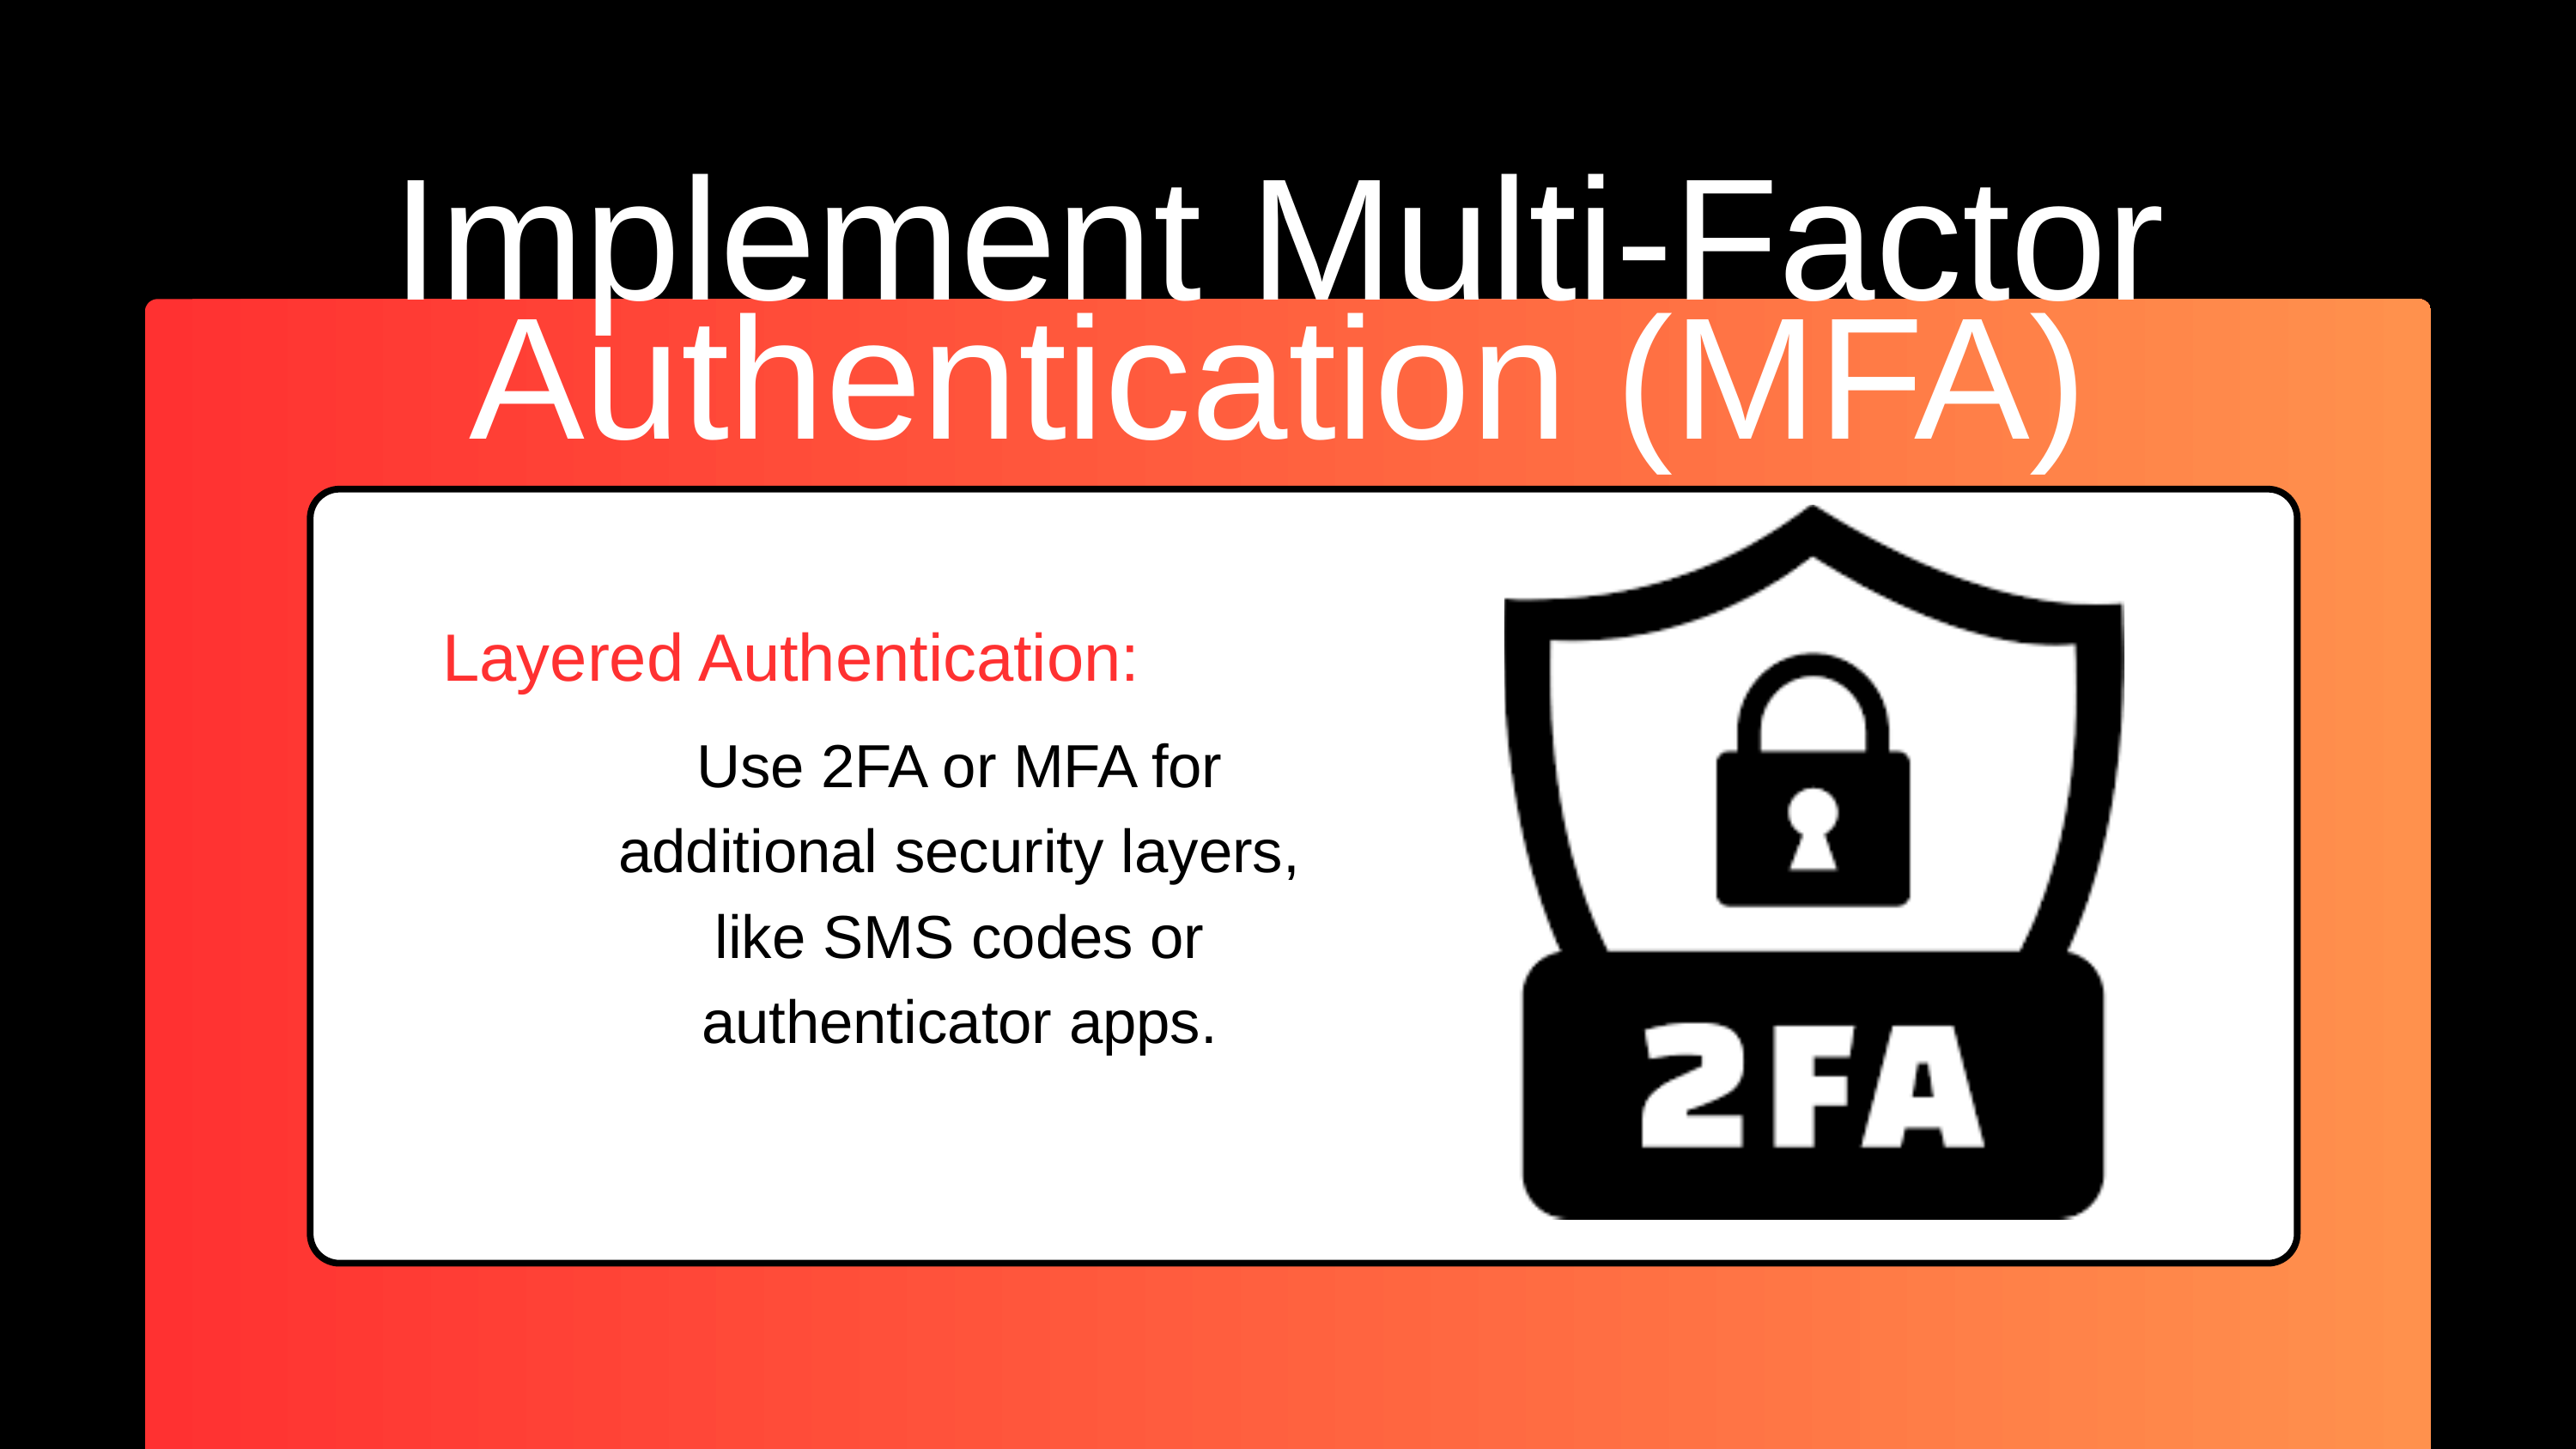

Implement Multi-Factor Authentication (MFA)

Layered Authentication:

Use 2FA or MFA for additional security layers, like SMS codes or authenticator apps.